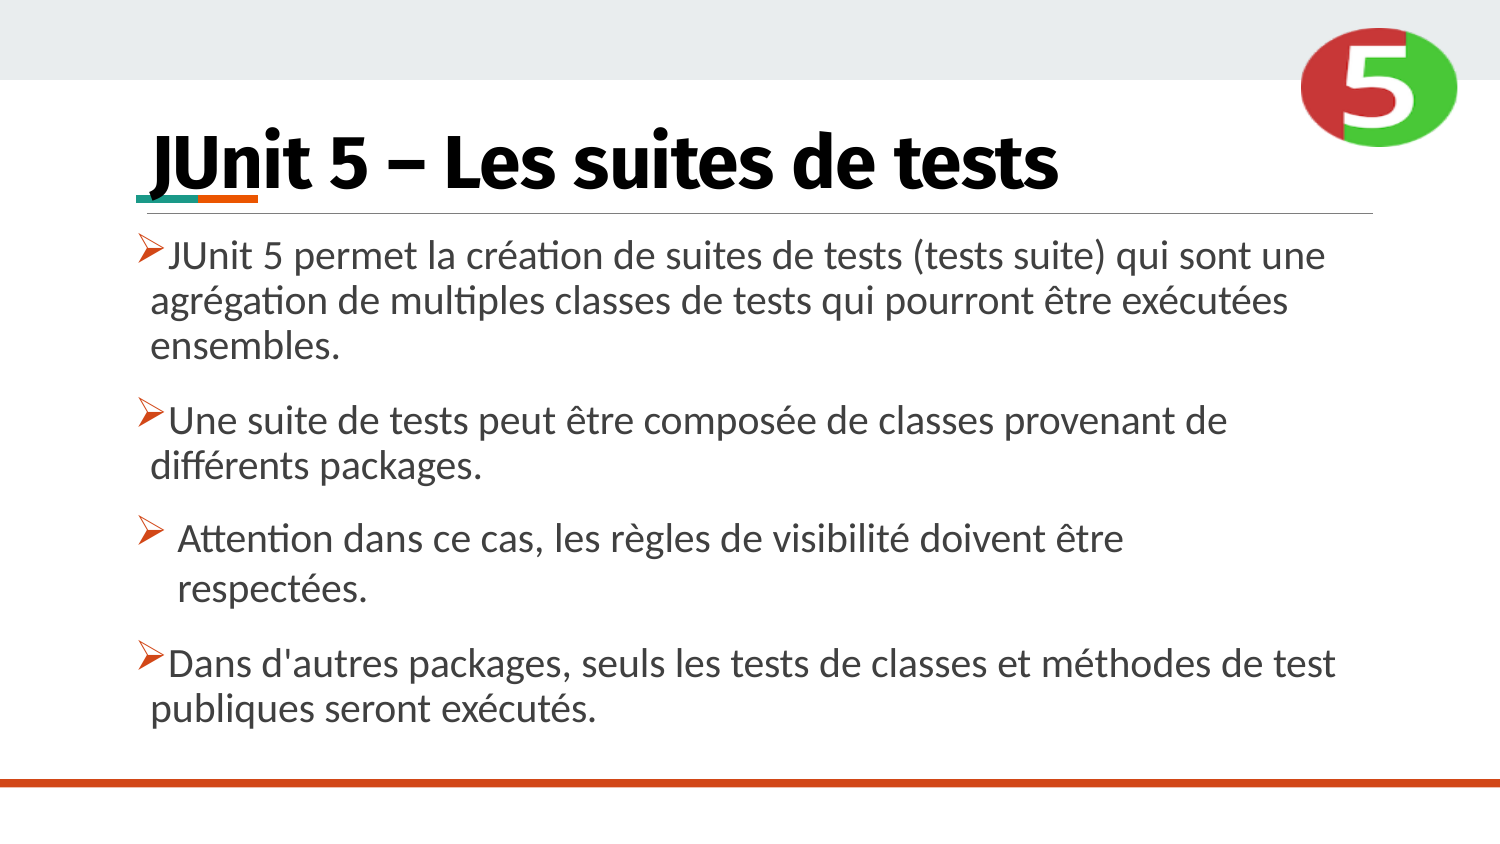

# JUnit 5 – Les suites de tests

JUnit 5 permet la création de suites de tests (tests suite) qui sont une  agrégation de multiples classes de tests qui pourront être exécutées  ensembles.
Une suite de tests peut être composée de classes provenant de  différents packages.
Attention dans ce cas, les règles de visibilité doivent être respectées.
Dans d'autres packages, seuls les tests de classes et méthodes de test  publiques seront exécutés.

USINE LOGICIELLE - © DAVID PLANTROU - 2019